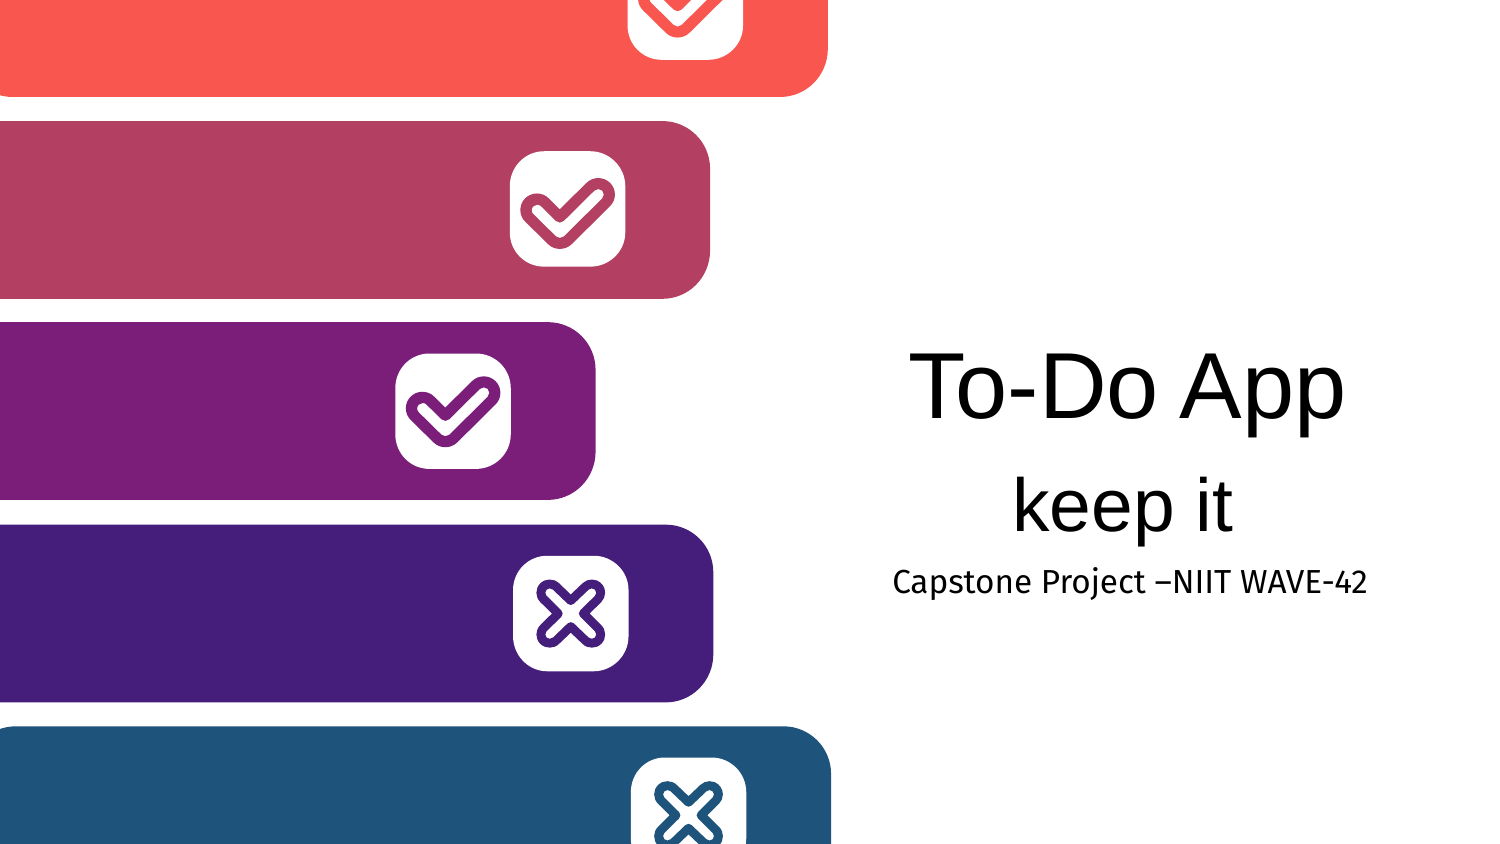

# To-Do App keep it
Capstone Project –NIIT WAVE-42